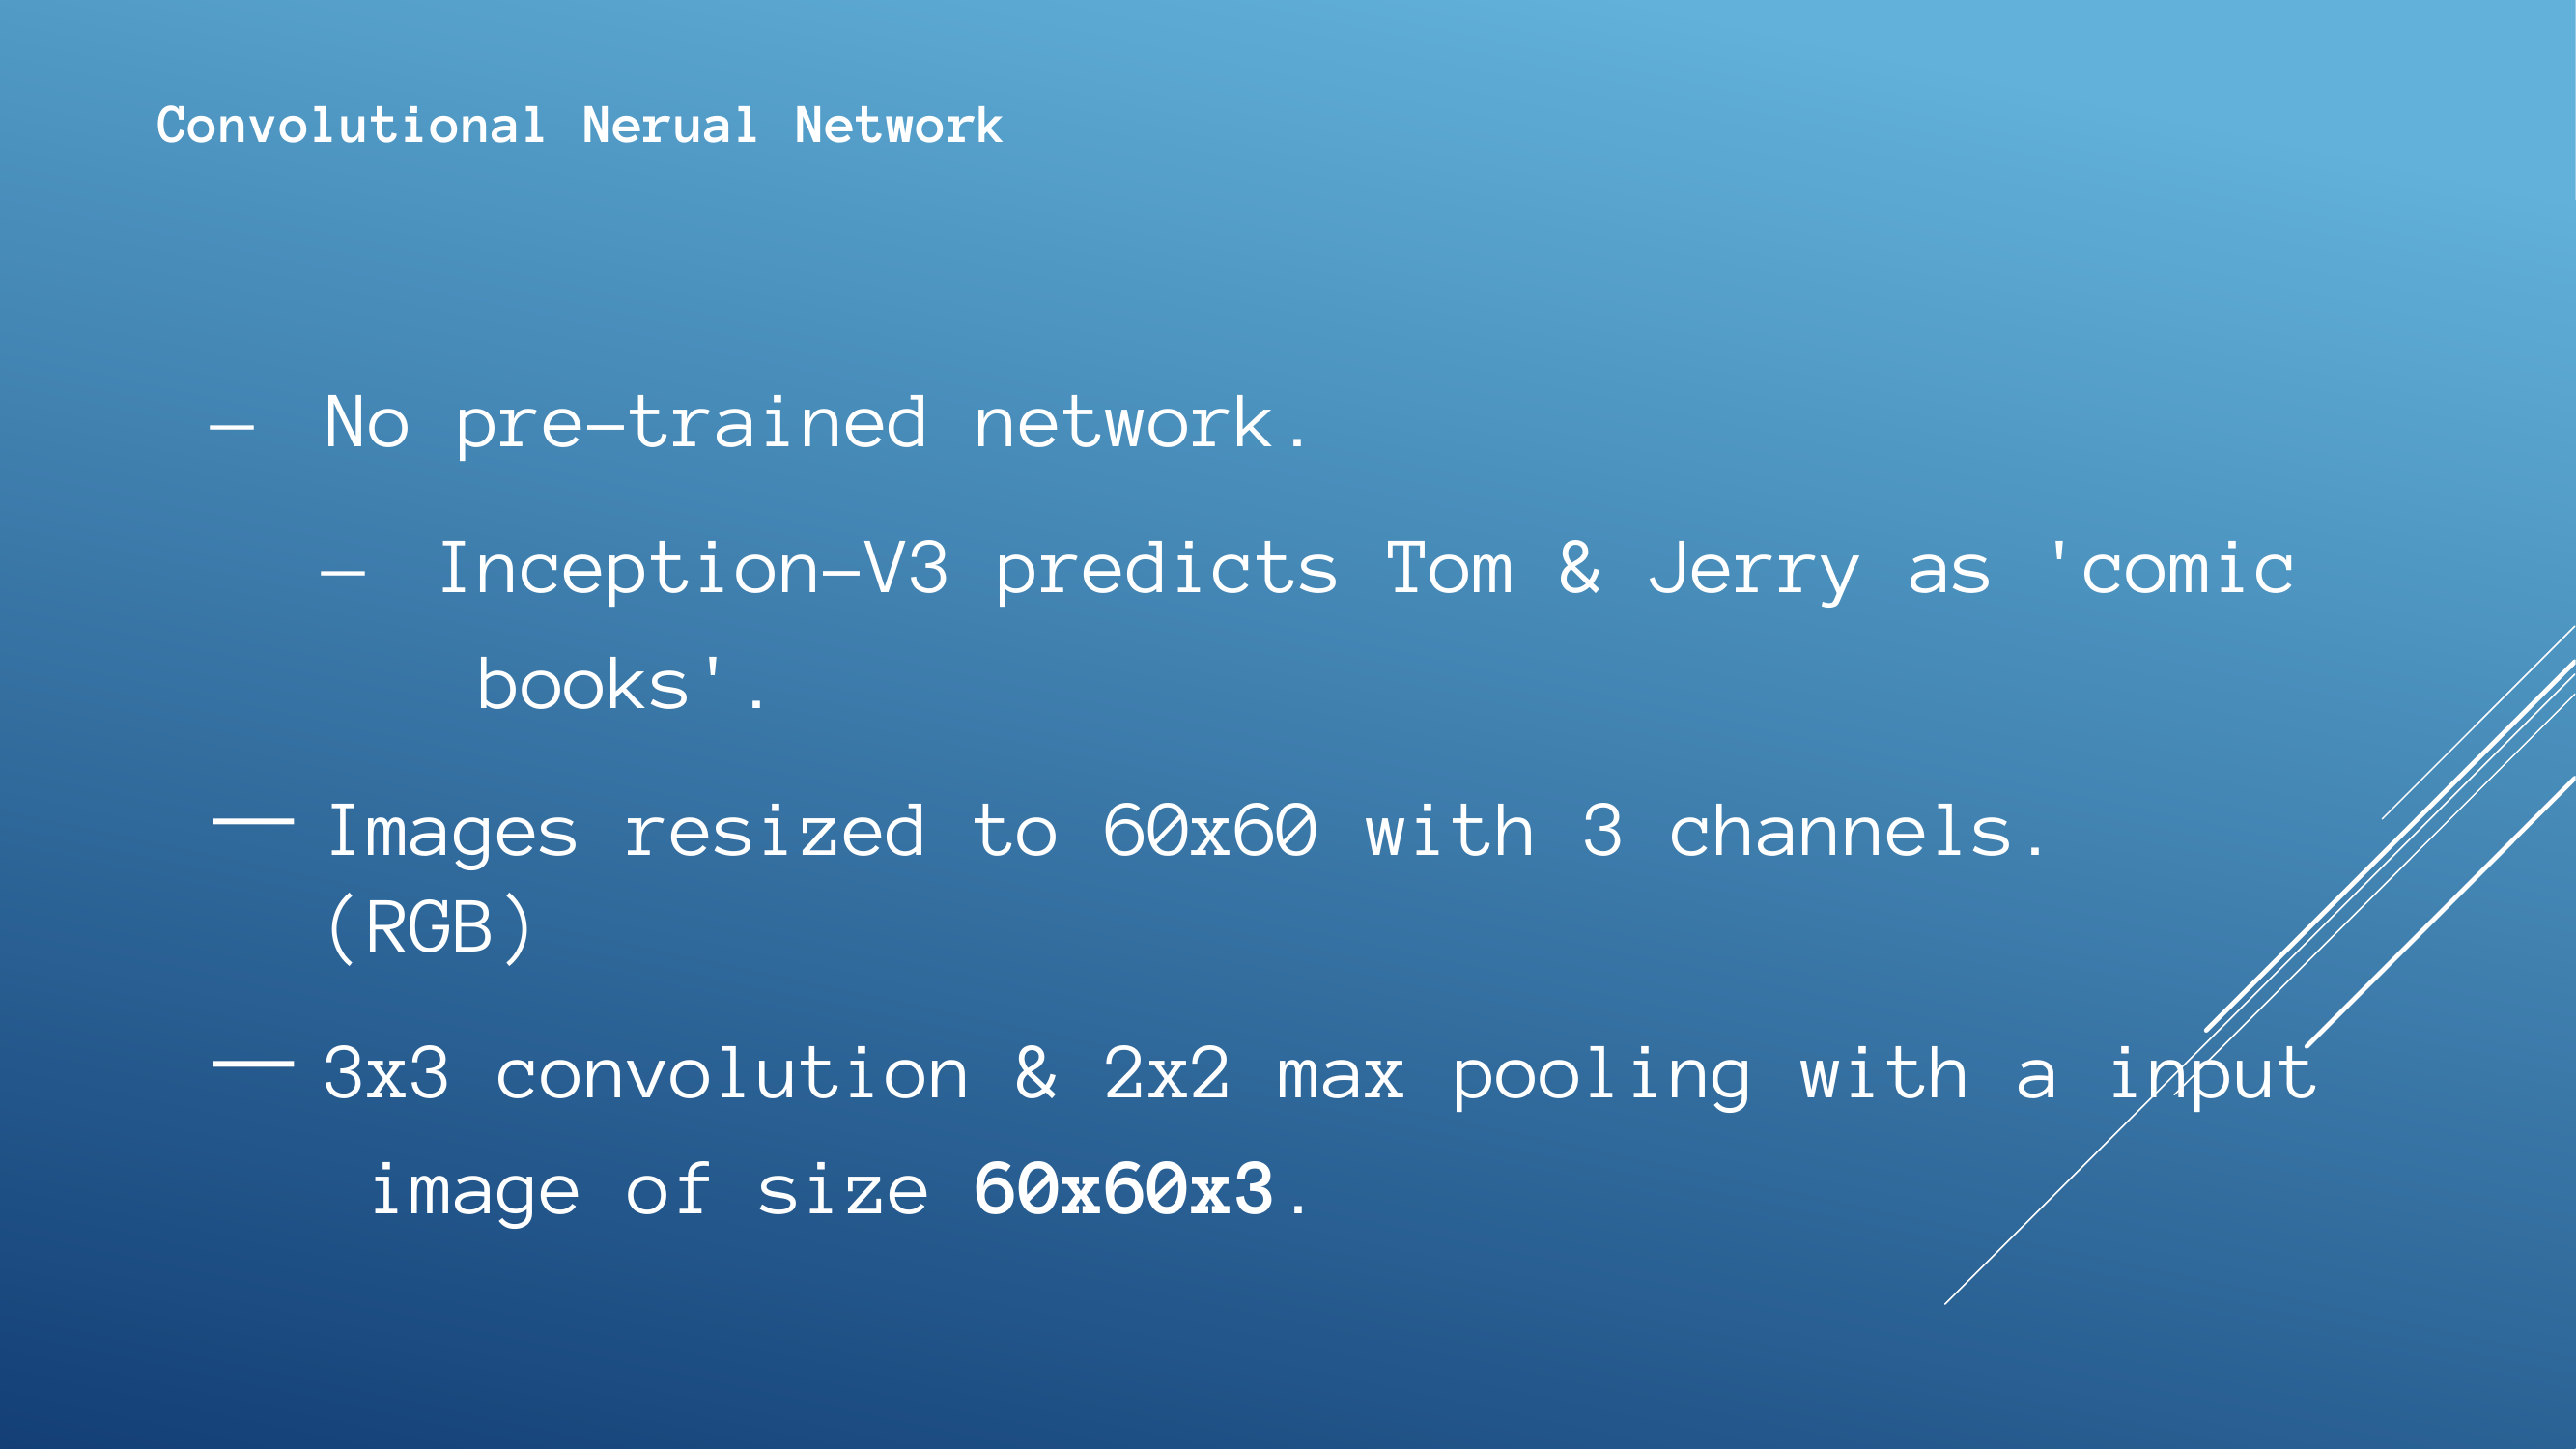

Convolutional Nerual Network
# —	No pre-trained network.
—	Inception-V3 predicts Tom & Jerry as 'comic  books'.
Images resized to 60x60 with 3 channels. (RGB)
3x3 convolution & 2x2 max pooling with a input  image of size 60x60x3.